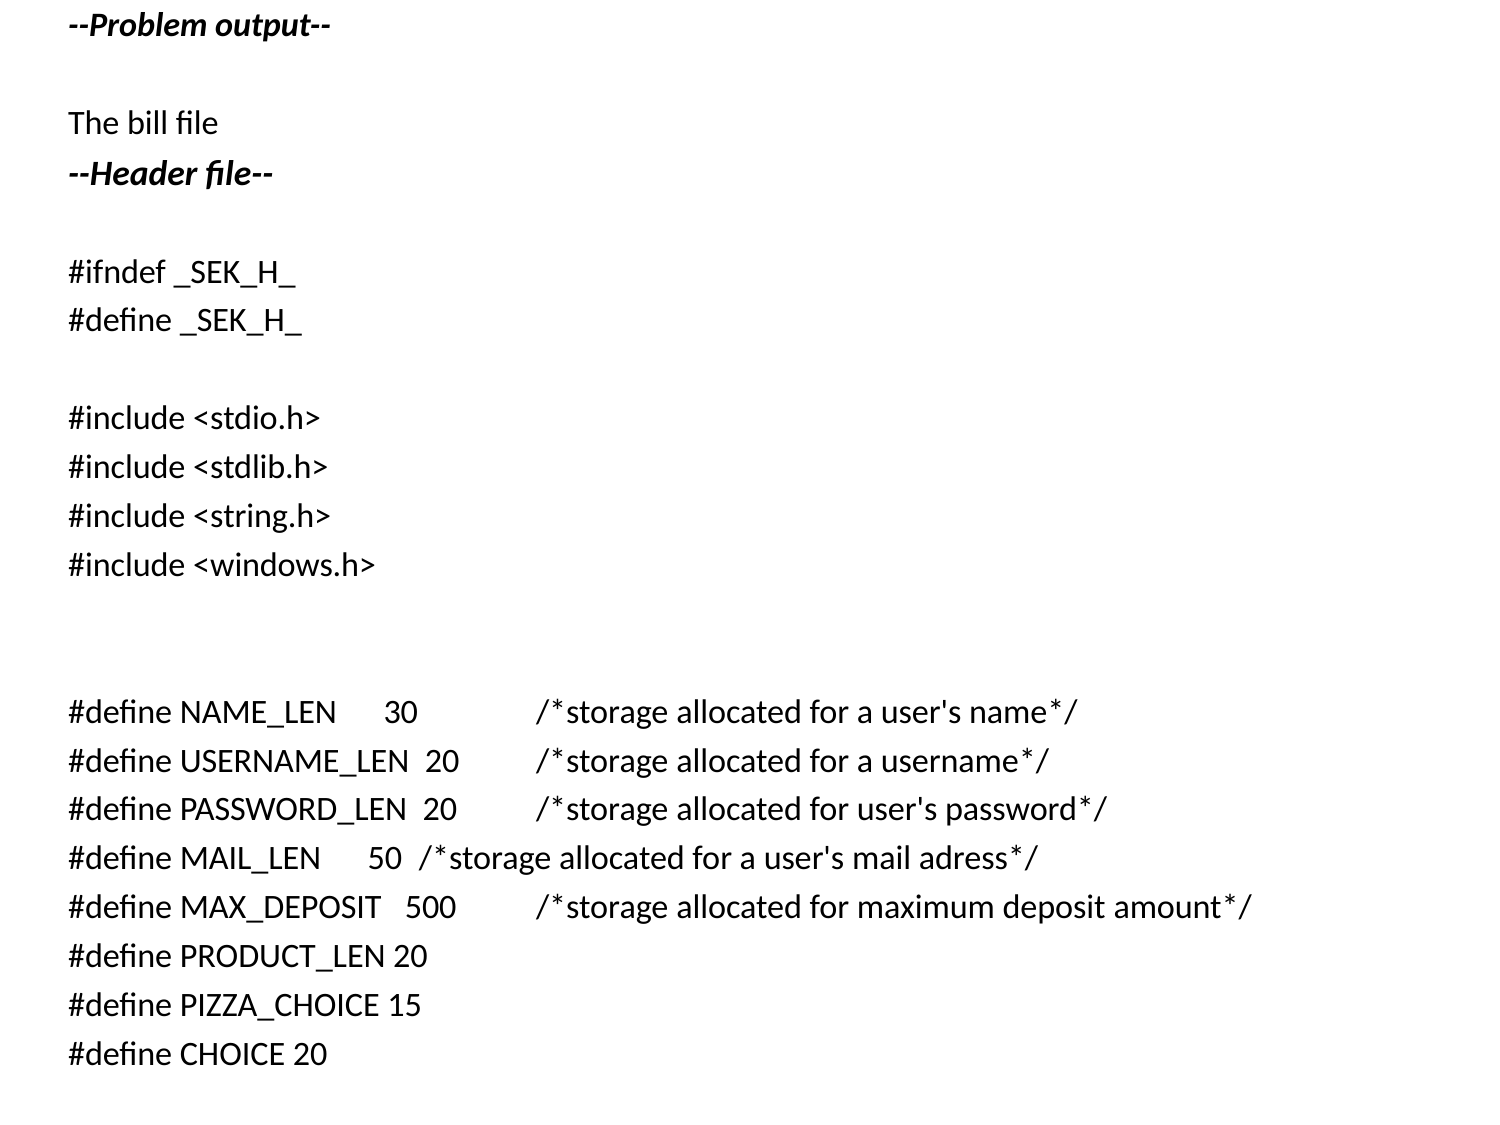

--Problem output--

The bill file
--Header file--

#ifndef _SEK_H_
#define _SEK_H_

#include <stdio.h>
#include <stdlib.h>
#include <string.h>
#include <windows.h>

#define NAME_LEN      30  	/*storage allocated for a user's name*/
#define USERNAME_LEN  20	/*storage allocated for a username*/
#define PASSWORD_LEN  20 	/*storage allocated for user's password*/
#define MAIL_LEN      50	/*storage allocated for a user's mail adress*/
#define MAX_DEPOSIT   500	/*storage allocated for maximum deposit amount*/
#define PRODUCT_LEN 20
#define PIZZA_CHOICE 15
#define CHOICE 20